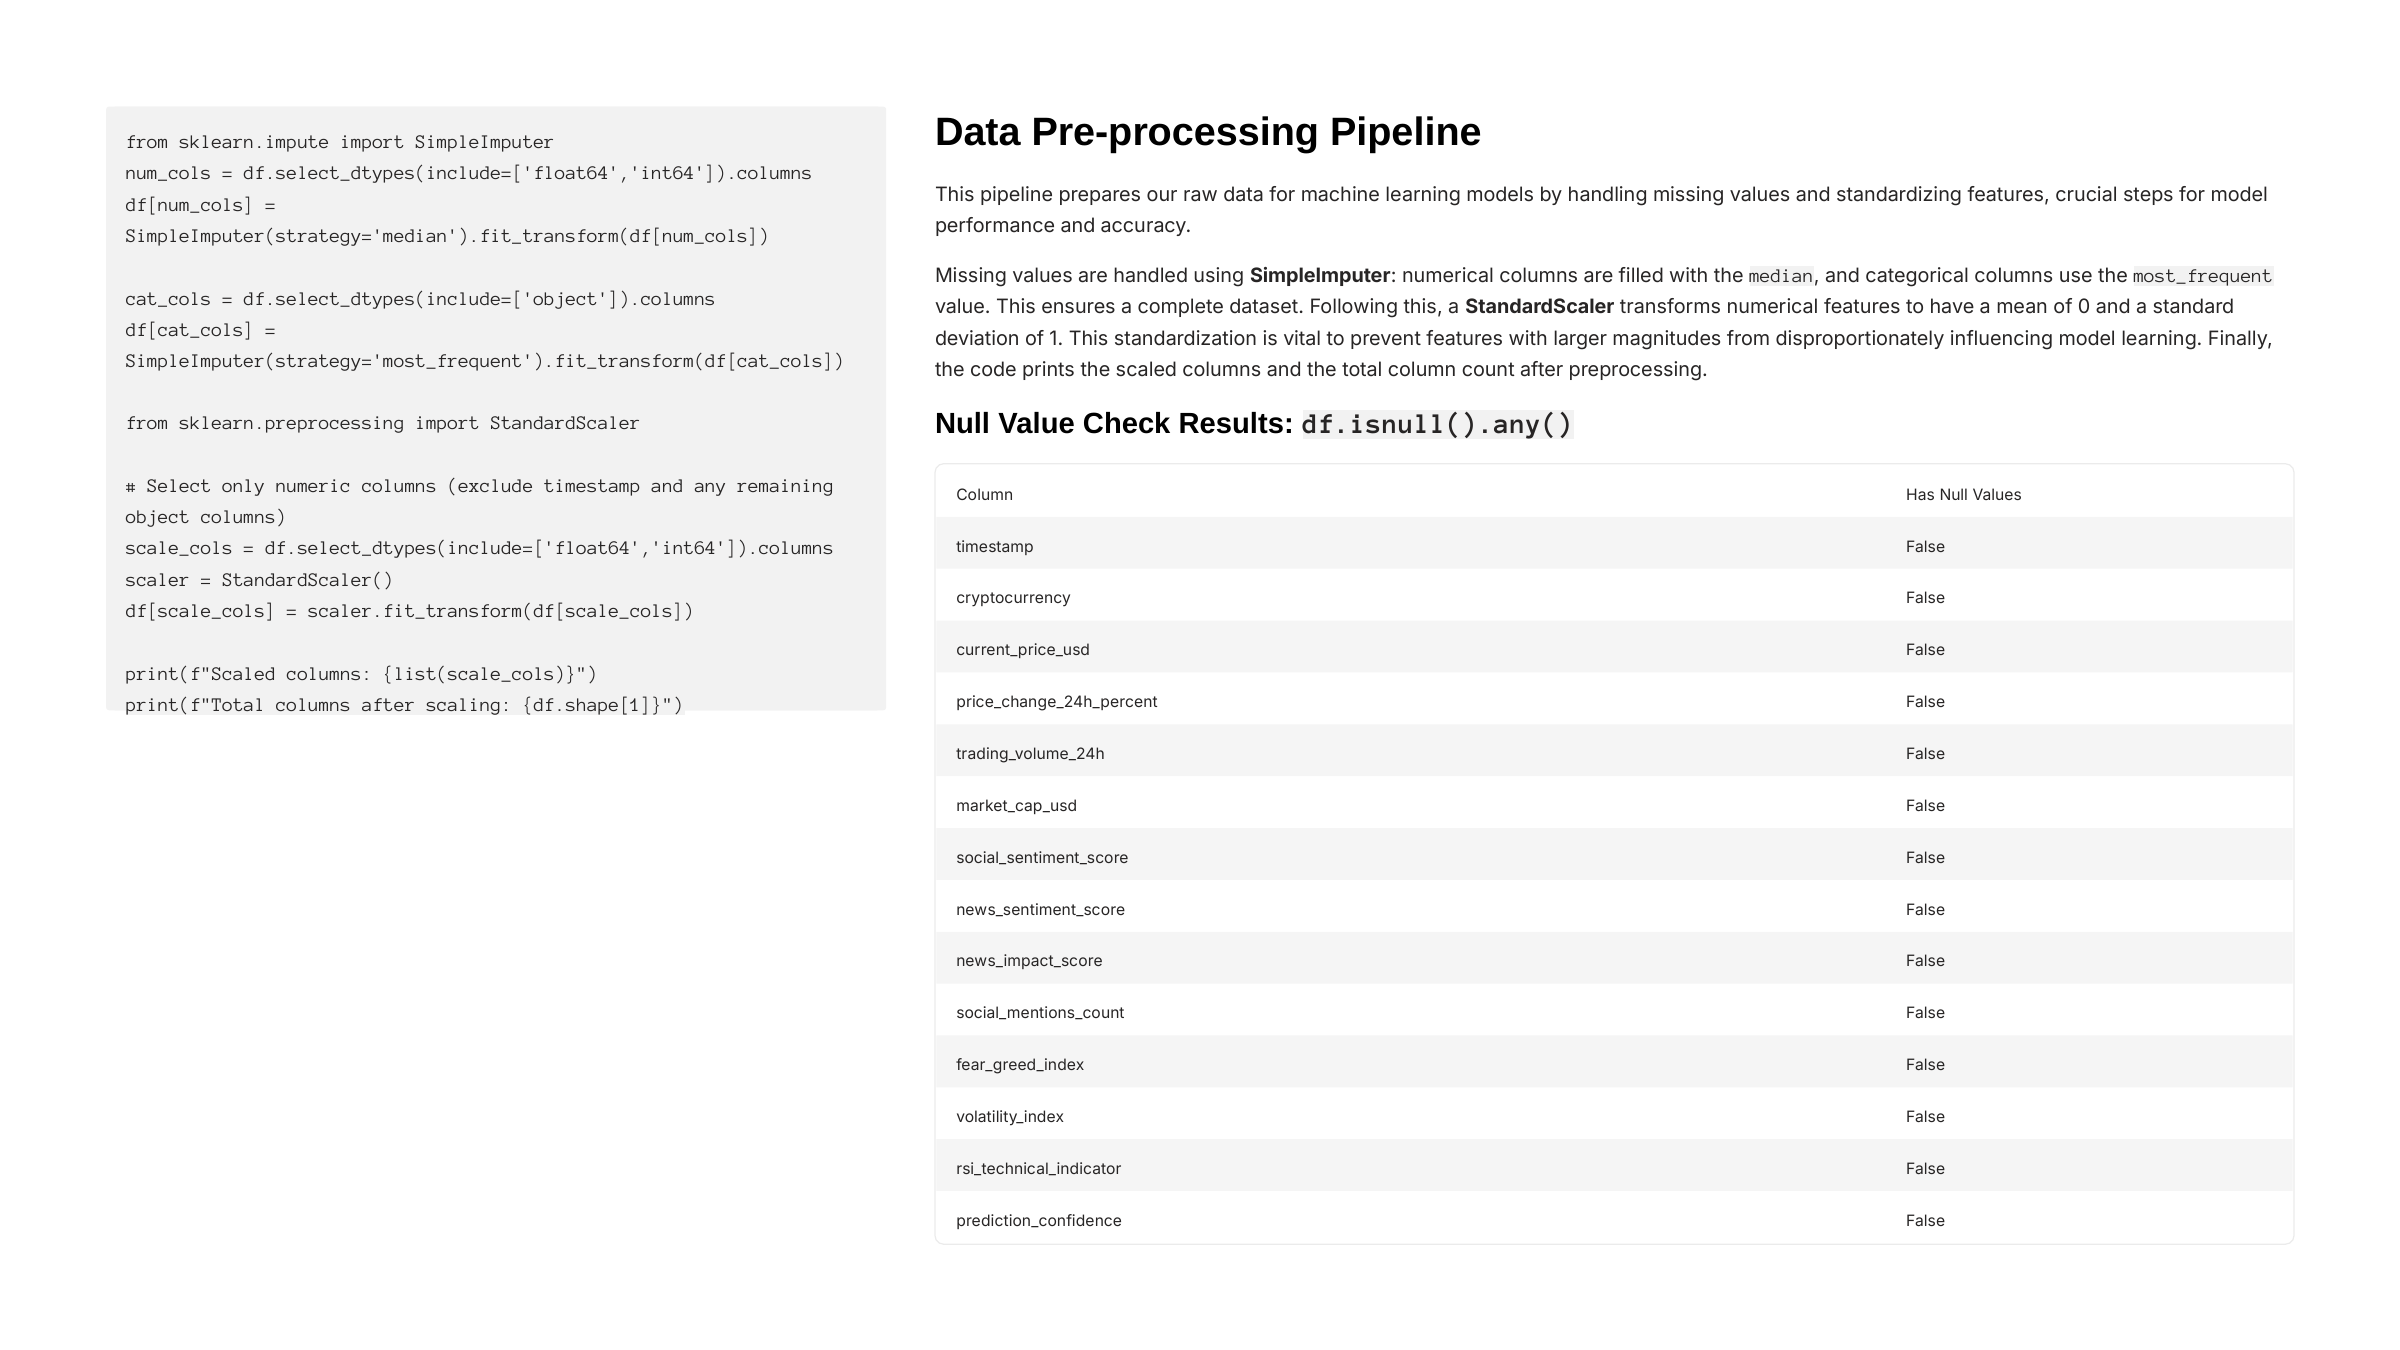

Data Pre-processing Pipeline

from sklearn.impute import SimpleImputer
num_cols = df.select_dtypes(include=['float64','int64']).columns
df[num_cols] = SimpleImputer(strategy='median').fit_transform(df[num_cols])

cat_cols = df.select_dtypes(include=['object']).columns
df[cat_cols] = SimpleImputer(strategy='most_frequent').fit_transform(df[cat_cols])

from sklearn.preprocessing import StandardScaler

# Select only numeric columns (exclude timestamp and any remaining object columns)
scale_cols = df.select_dtypes(include=['float64','int64']).columns
scaler = StandardScaler()
df[scale_cols] = scaler.fit_transform(df[scale_cols])

print(f"Scaled columns: {list(scale_cols)}")
print(f"Total columns after scaling: {df.shape[1]}")
This pipeline prepares our raw data for machine learning models by handling missing values and standardizing features, crucial steps for model performance and accuracy.
Missing values are handled using SimpleImputer: numerical columns are filled with the median, and categorical columns use the most_frequent value. This ensures a complete dataset. Following this, a StandardScaler transforms numerical features to have a mean of 0 and a standard deviation of 1. This standardization is vital to prevent features with larger magnitudes from disproportionately influencing model learning. Finally, the code prints the scaled columns and the total column count after preprocessing.
Null Value Check Results: df.isnull().any()

Column
Has Null Values

timestamp
False

cryptocurrency
False

current_price_usd
False

price_change_24h_percent
False

trading_volume_24h
False

market_cap_usd
False

social_sentiment_score
False

news_sentiment_score
False

news_impact_score
False

social_mentions_count
False

fear_greed_index
False

volatility_index
False

rsi_technical_indicator
False

prediction_confidence
False